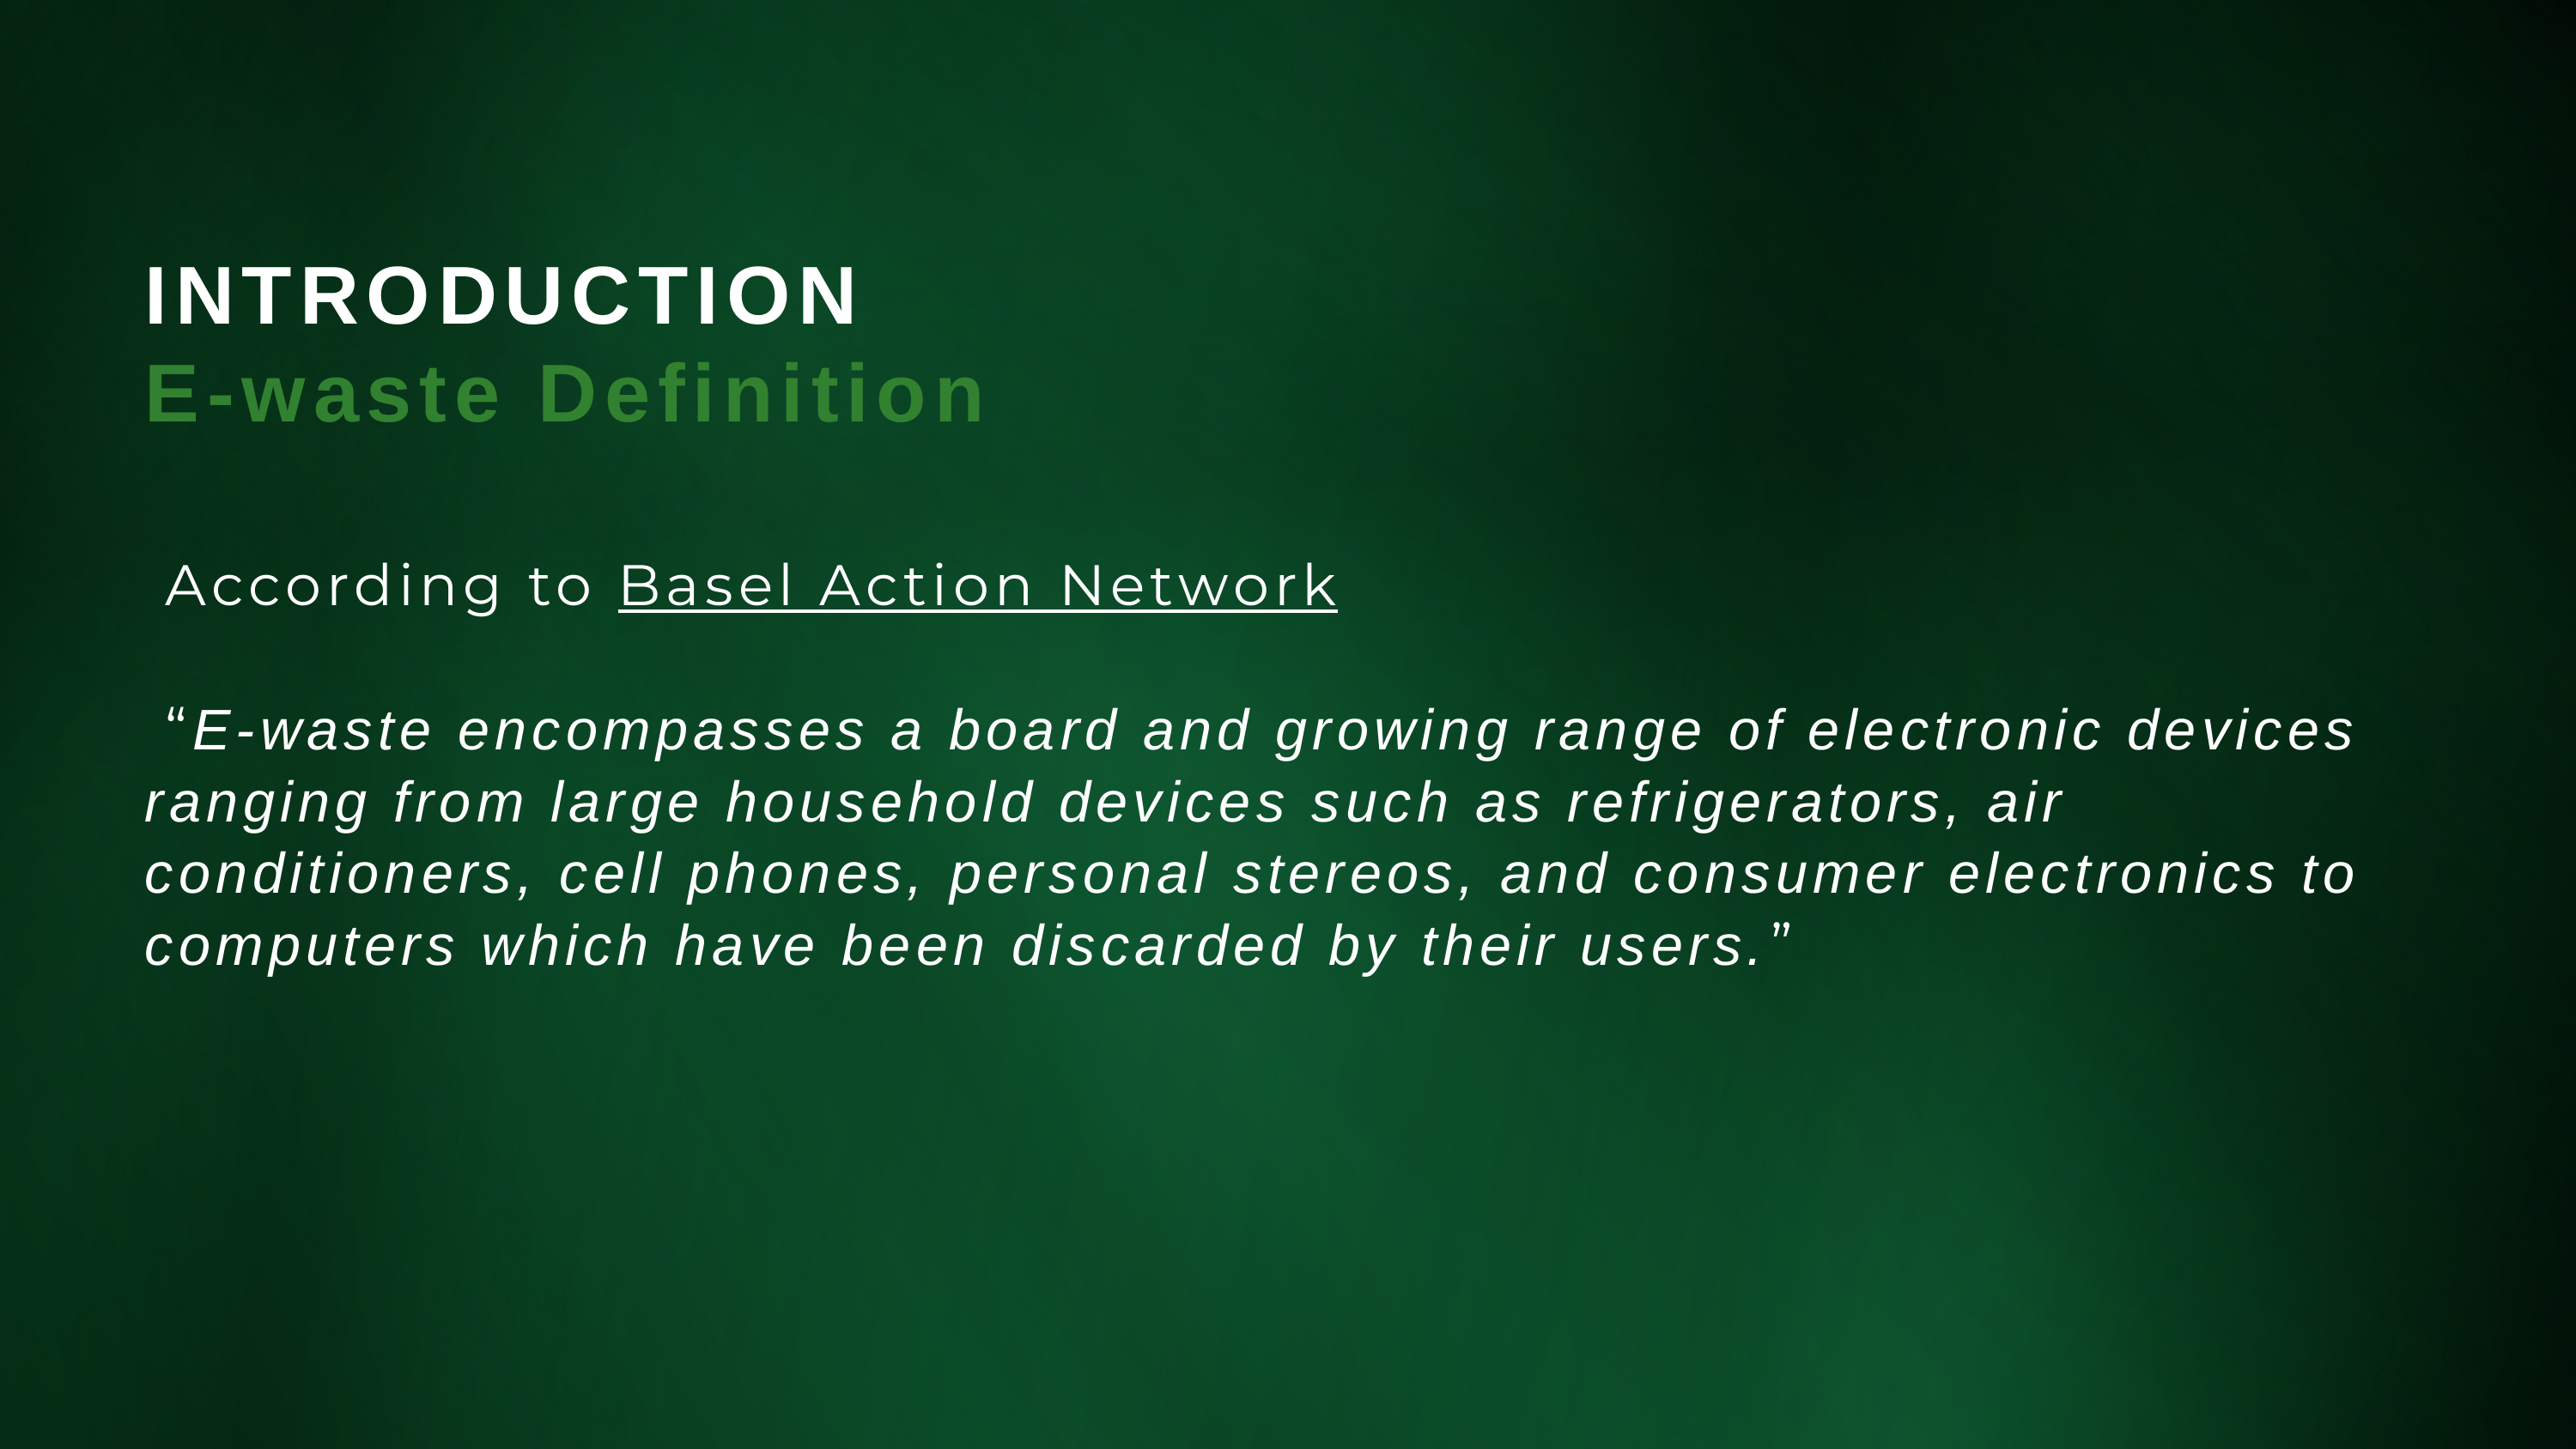

INTRODUCTION
E-waste Definition
 According to Basel Action Network

 “E-waste encompasses a board and growing range of electronic devices ranging from large household devices such as refrigerators, air conditioners, cell phones, personal stereos, and consumer electronics to computers which have been discarded by their users.”